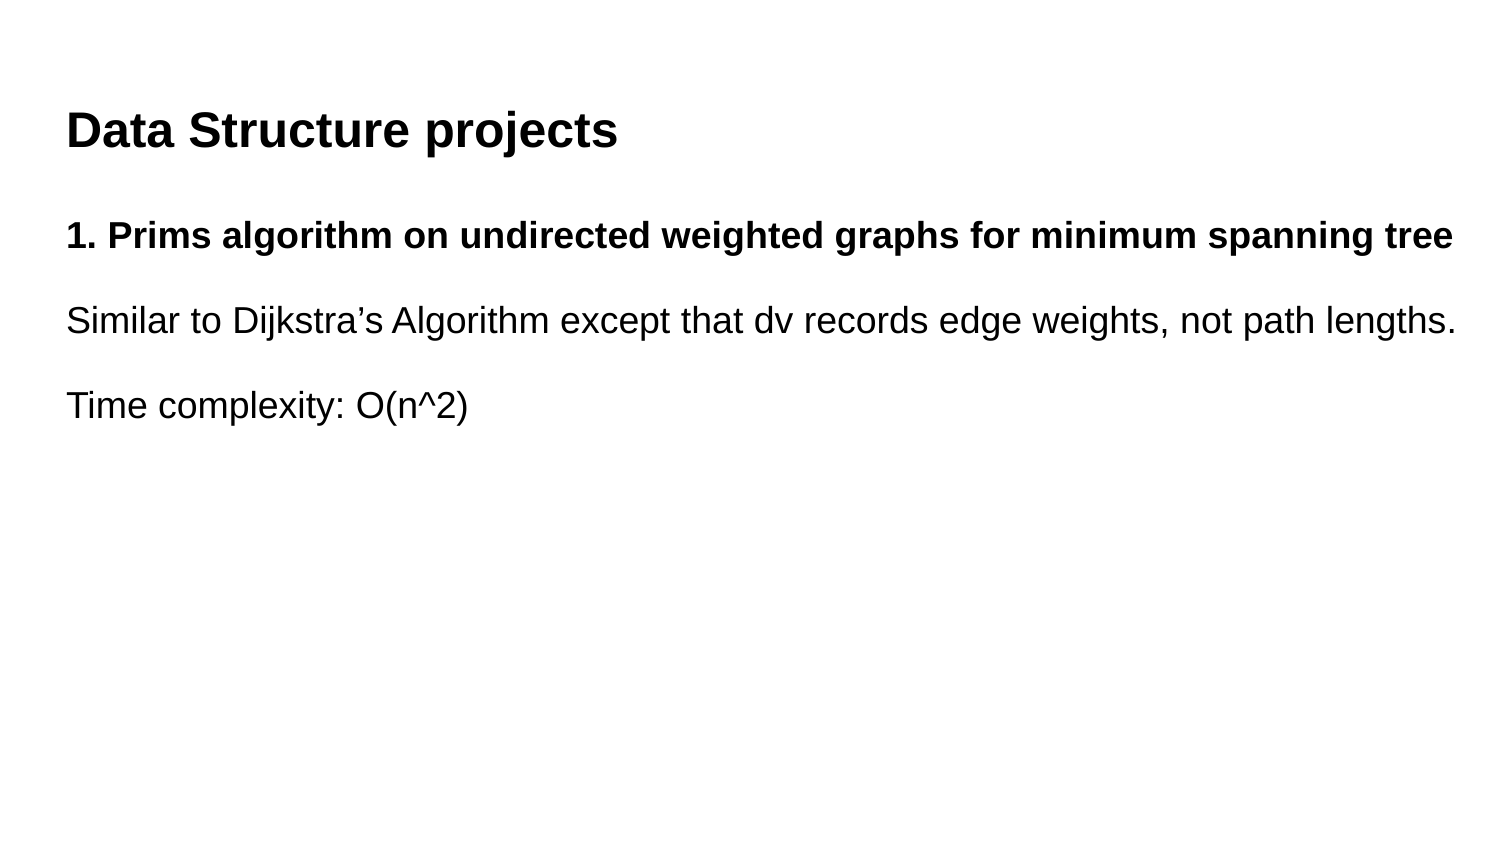

# Data Structure projects

1. Prims algorithm on undirected weighted graphs for minimum spanning tree
Similar to Dijkstra’s Algorithm except that dv records edge weights, not path lengths.
Time complexity: O(n^2)